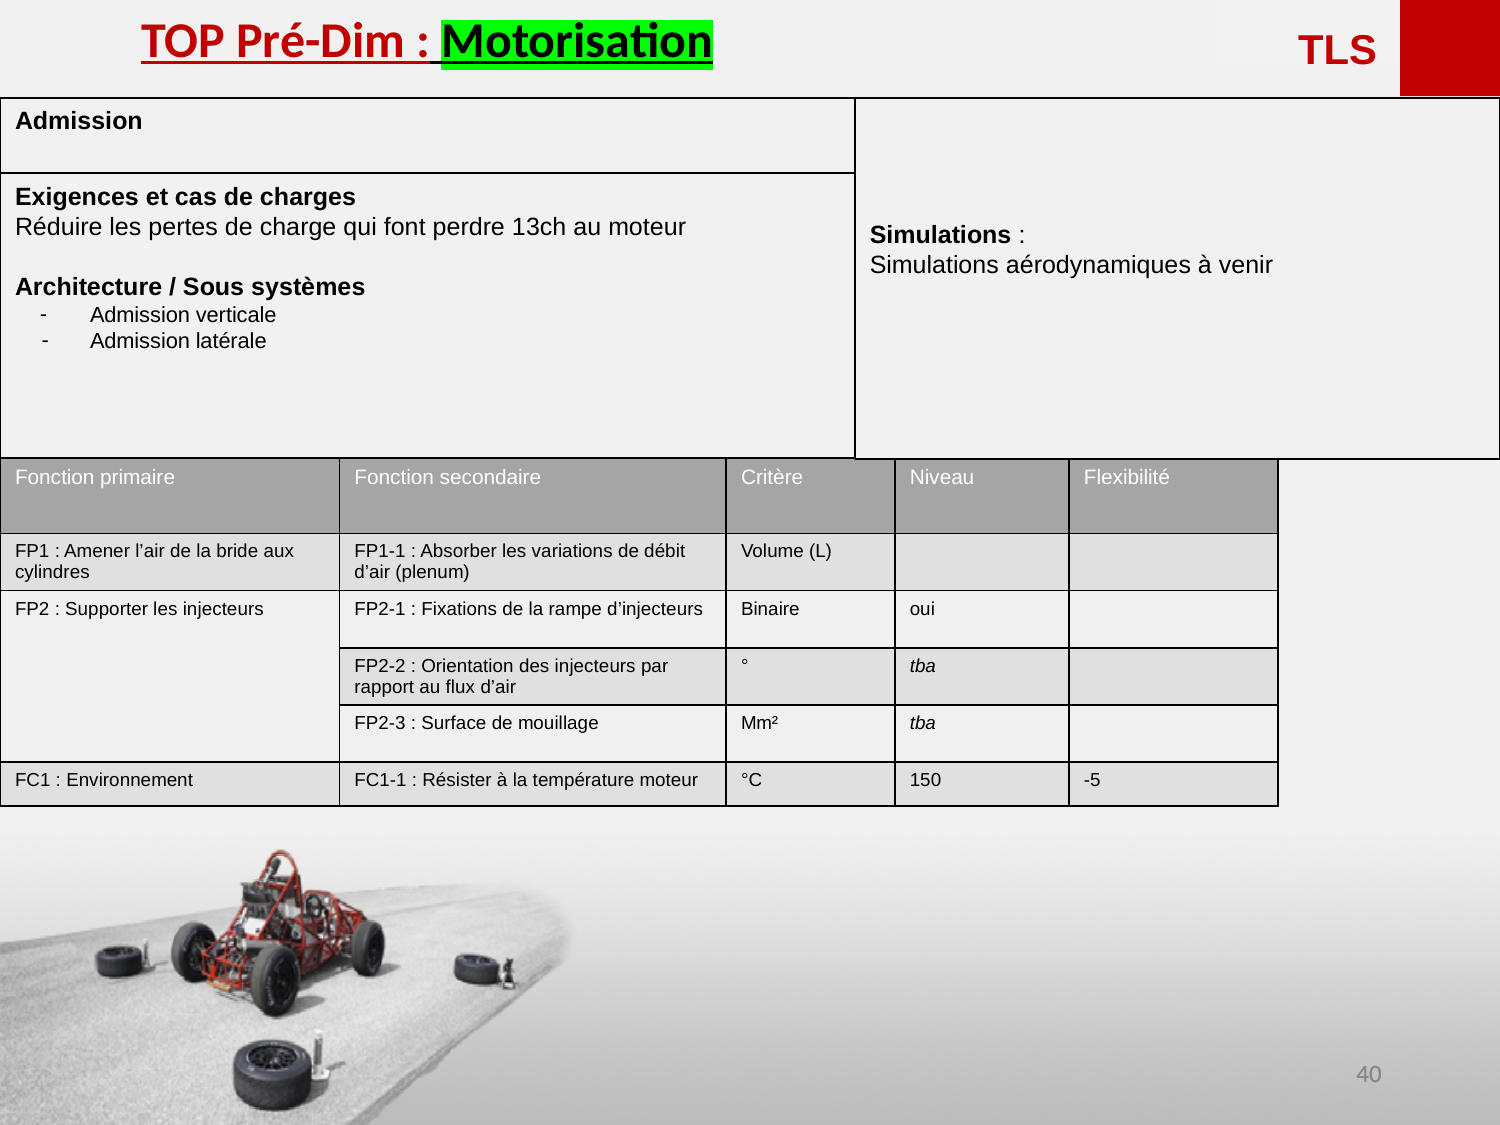

<<<<<<
TOP Pré-Dim : Motorisation
TLS
Admission

Simulations :
Simulations aérodynamiques à venir

Exigences et cas de charges
Réduire les pertes de charge qui font perdre 13ch au moteur

Architecture / Sous systèmes
Admission verticale
Admission latérale

| Fonction primaire | Fonction secondaire | Critère | Niveau | Flexibilité |
| --- | --- | --- | --- | --- |
| FP1 : Amener l’air de la bride aux cylindres | FP1-1 : Absorber les variations de débit d’air (plenum) | Volume (L) |  |  |
| FP2 : Supporter les injecteurs | FP2-1 : Fixations de la rampe d’injecteurs | Binaire | oui |  |
|  | FP2-2 : Orientation des injecteurs par rapport au flux d’air | ° | tba |  |
|  | FP2-3 : Surface de mouillage | Mm² | tba |  |
| FC1 : Environnement | FC1-1 : Résister à la température moteur | °C | 150 | -5 |
40
40